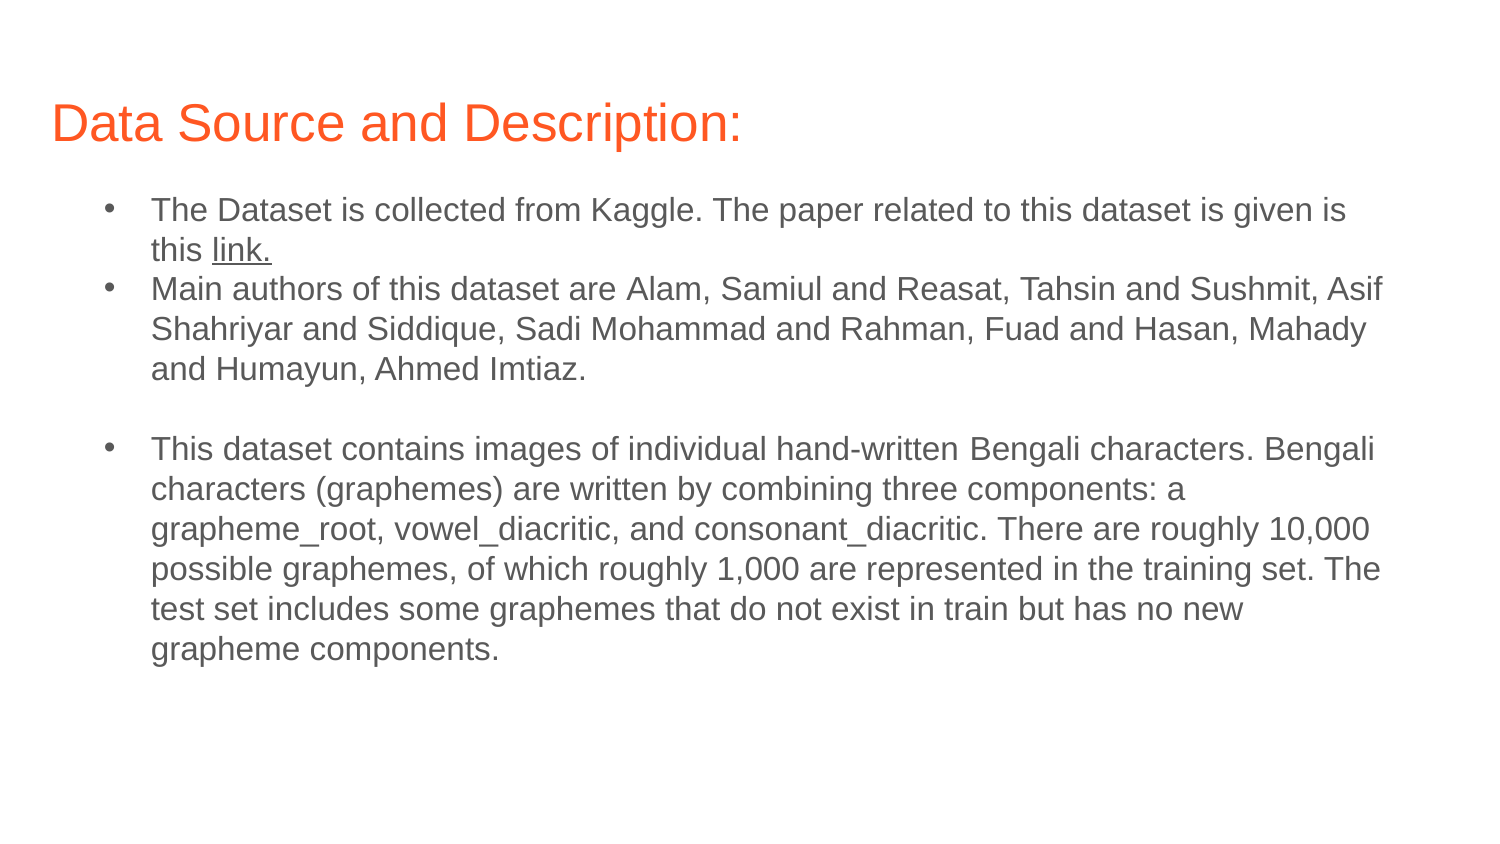

# Data Source and Description:

The Dataset is collected from Kaggle. The paper related to this dataset is given is this link.
Main authors of this dataset are Alam, Samiul and Reasat, Tahsin and Sushmit, Asif Shahriyar and Siddique, Sadi Mohammad and Rahman, Fuad and Hasan, Mahady and Humayun, Ahmed Imtiaz.

This dataset contains images of individual hand-written Bengali characters. Bengali characters (graphemes) are written by combining three components: a grapheme_root, vowel_diacritic, and consonant_diacritic. There are roughly 10,000 possible graphemes, of which roughly 1,000 are represented in the training set. The test set includes some graphemes that do not exist in train but has no new grapheme components.